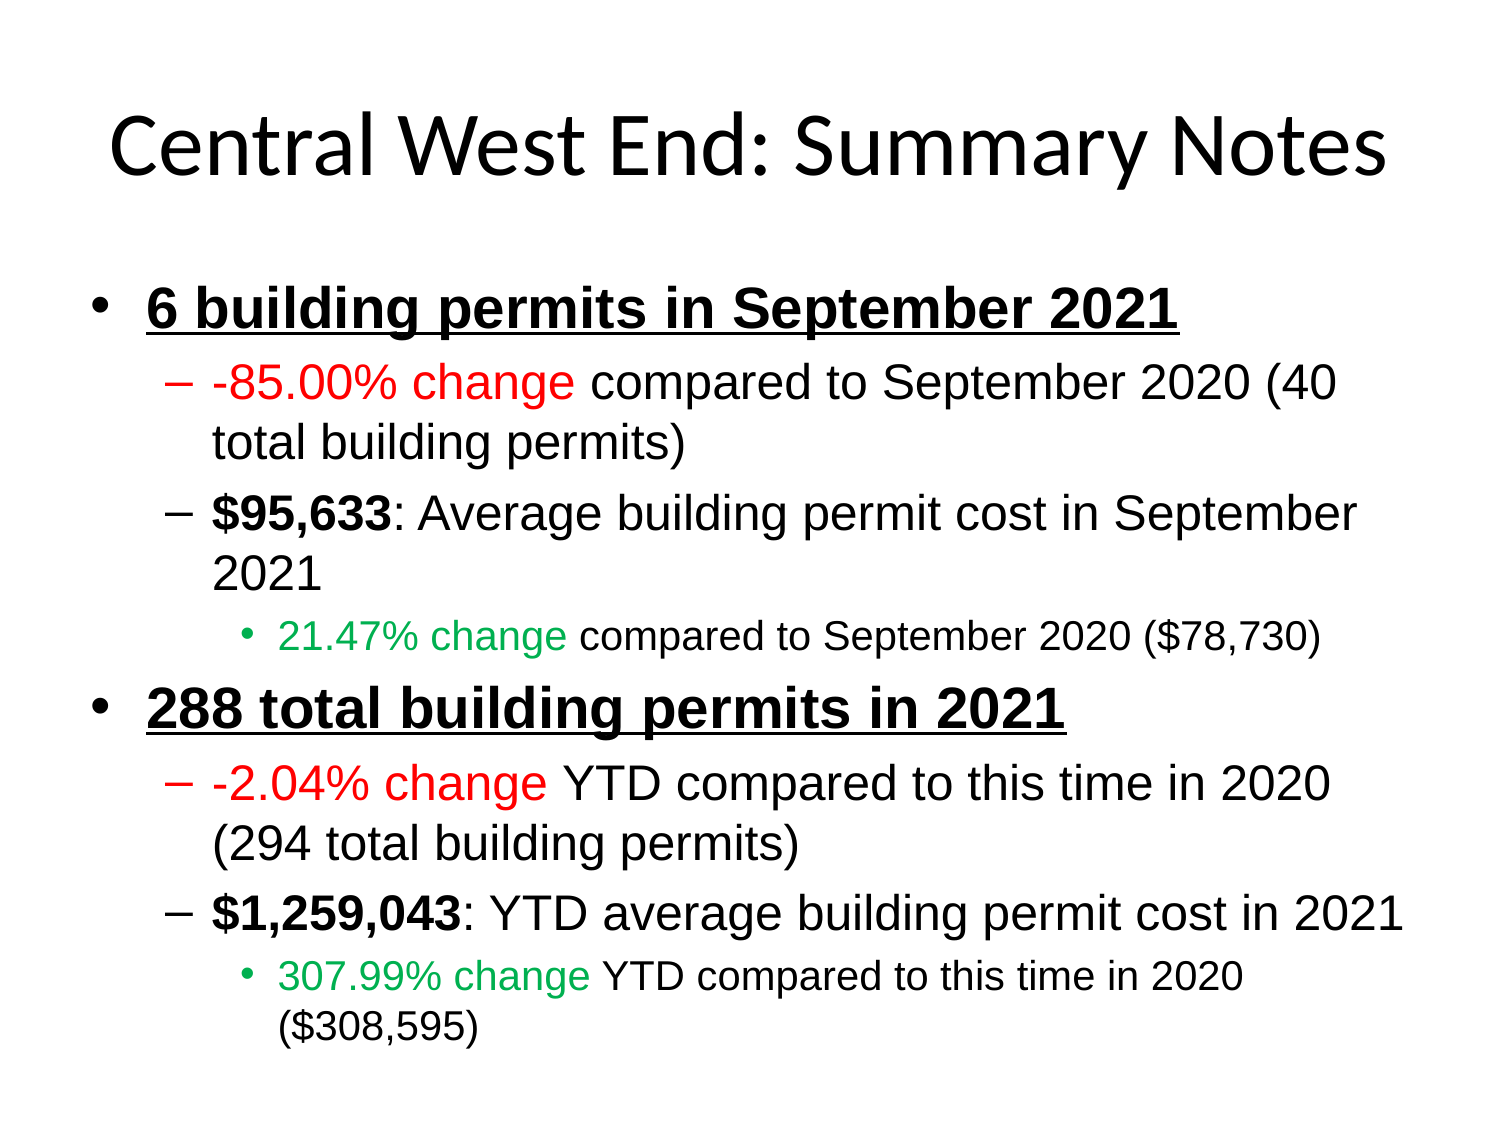

# Central West End: Summary Notes
6 building permits in September 2021
-85.00% change compared to September 2020 (40 total building permits)
$95,633: Average building permit cost in September 2021
21.47% change compared to September 2020 ($78,730)
288 total building permits in 2021
-2.04% change YTD compared to this time in 2020 (294 total building permits)
$1,259,043: YTD average building permit cost in 2021
307.99% change YTD compared to this time in 2020 ($308,595)